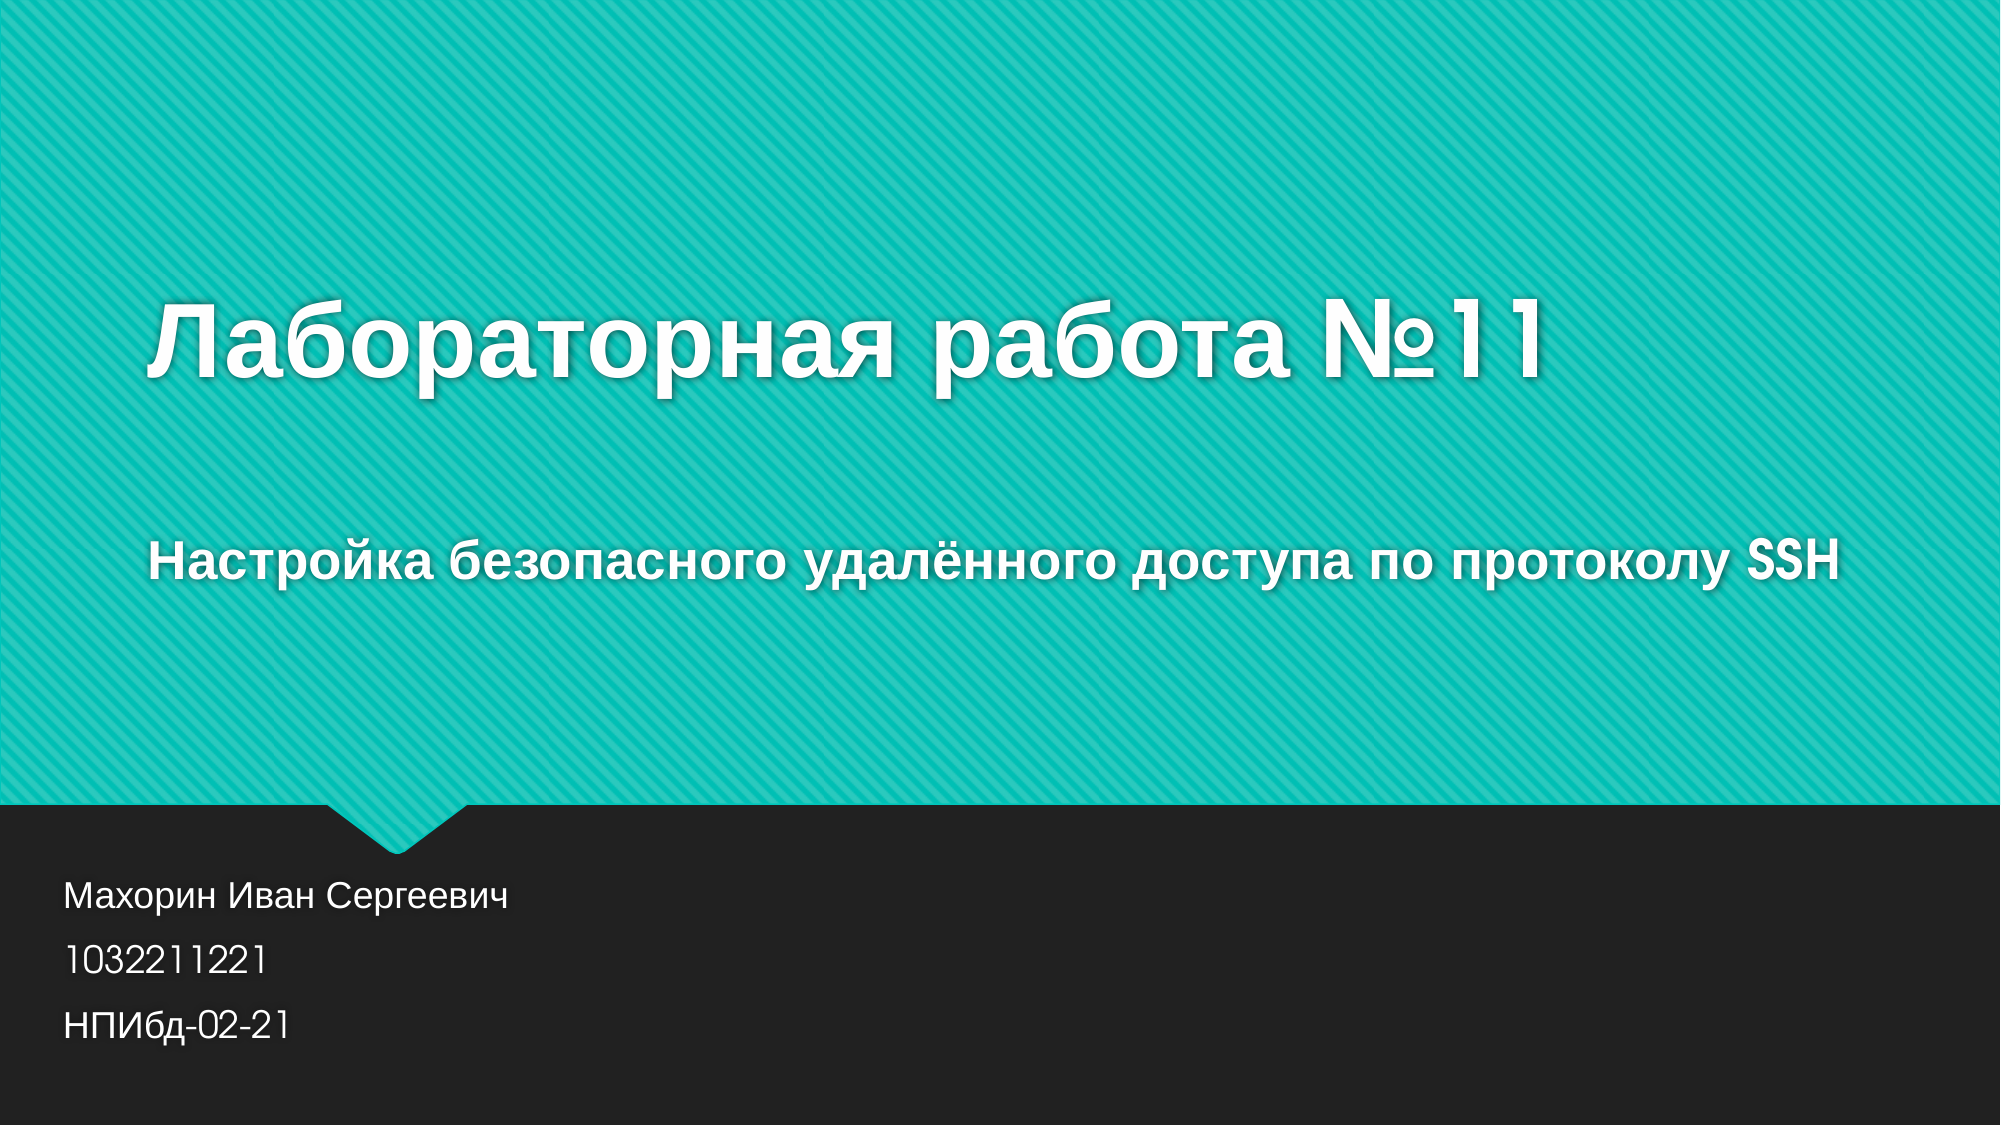

# Лабораторная работа №11 Настройка безопасного удалённого доступа по протоколу SSH
Махорин Иван Сергеевич
1032211221
НПИбд-02-21